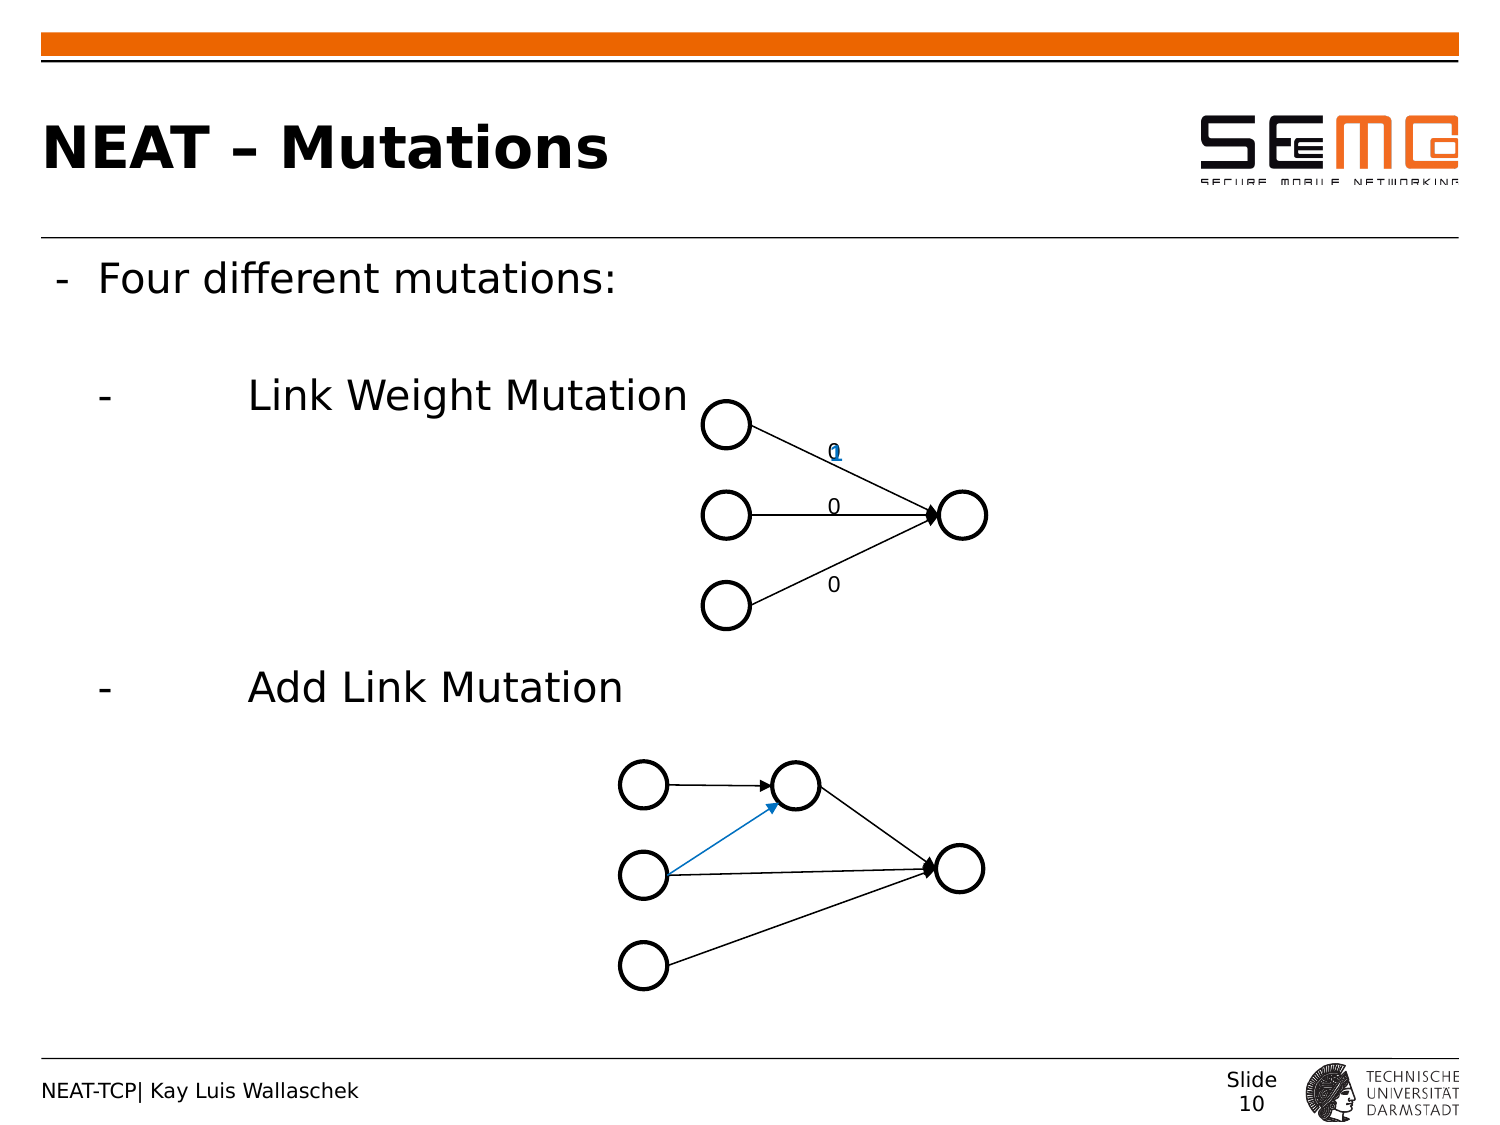

# NEAT – Mutations
 -	Four different mutations:

 	-	Link Weight Mutation

 	-	Add Link Mutation

0
1
0

0